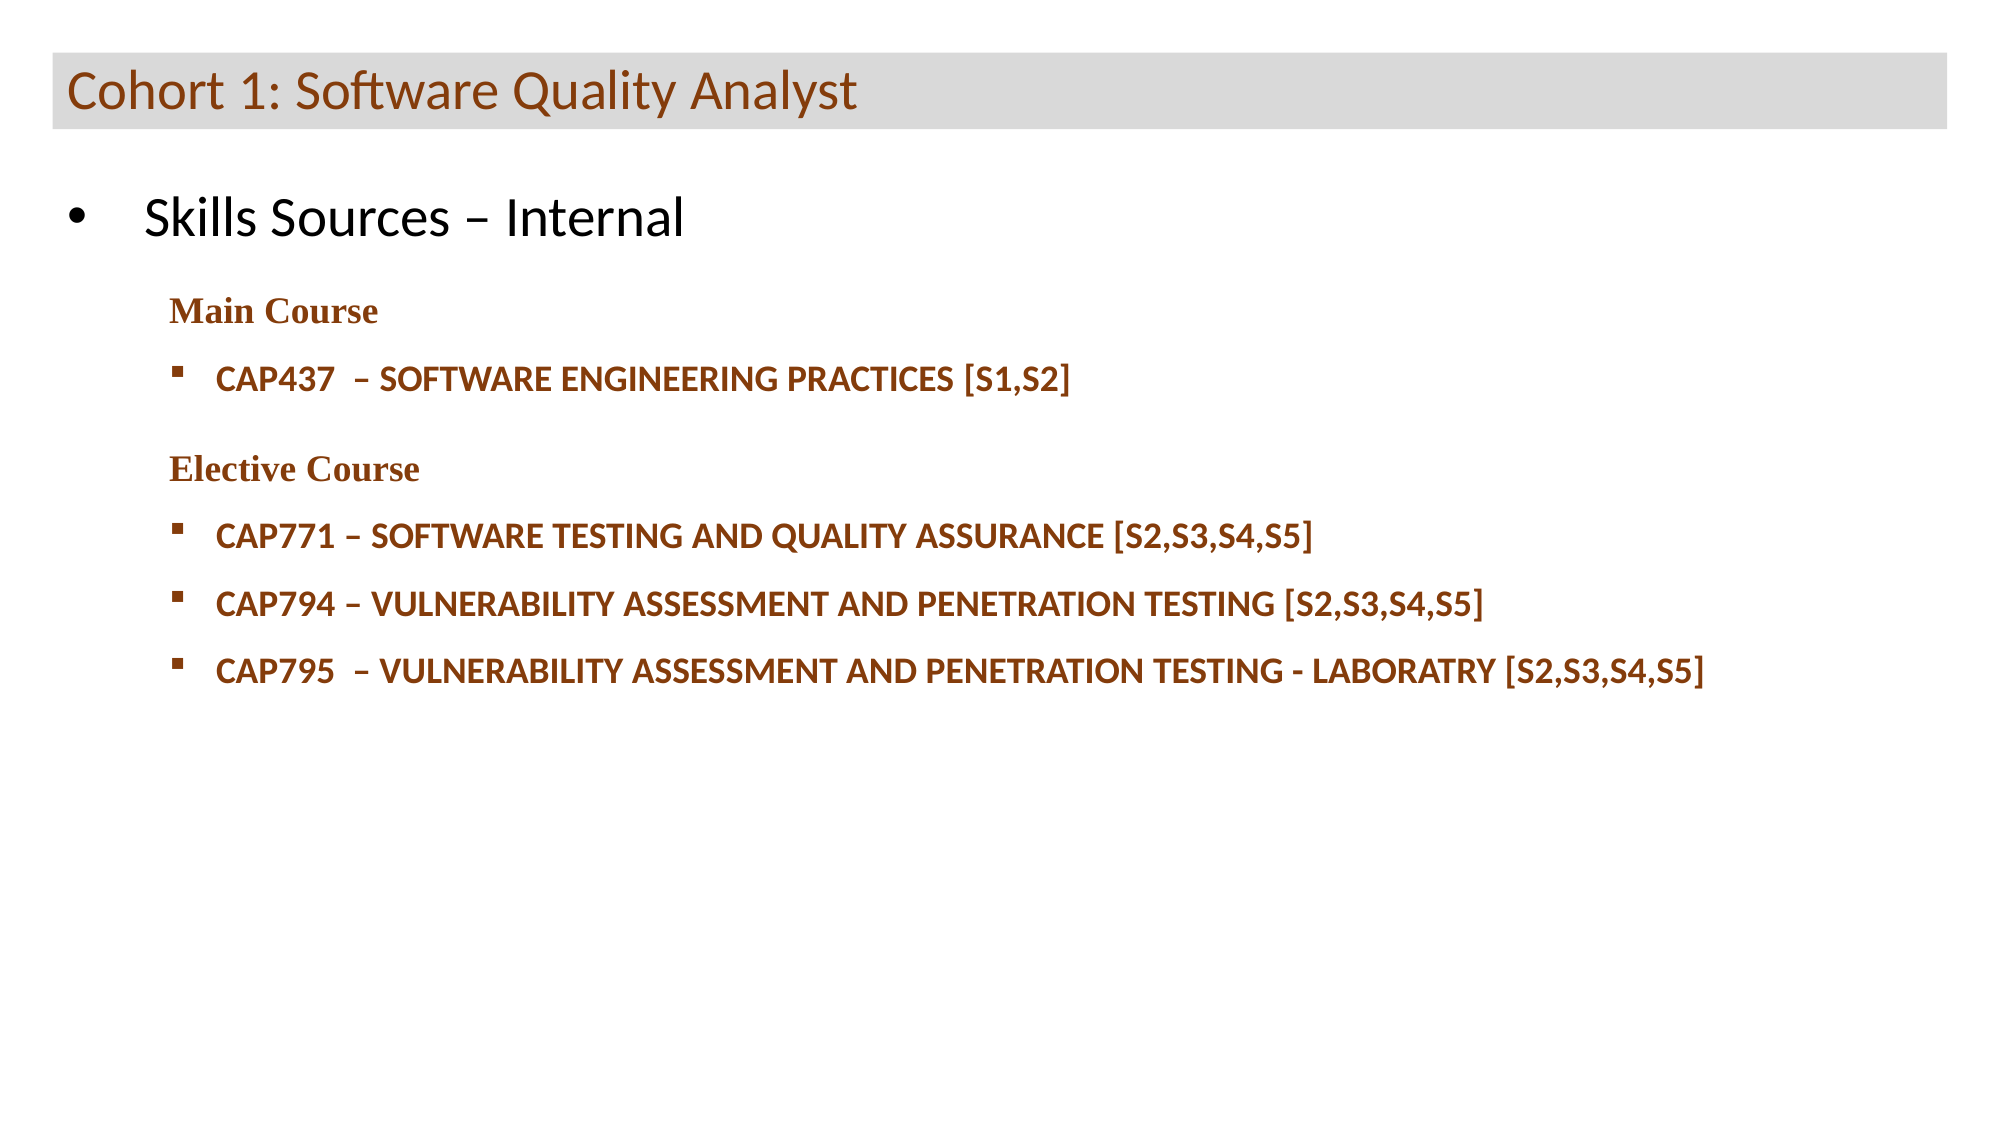

# Cohort 1: Software Quality Analyst
Skills Sources – Internal
Main Course
CAP437  – SOFTWARE ENGINEERING PRACTICES [S1,S2]

Elective Course
CAP771 – SOFTWARE TESTING AND QUALITY ASSURANCE [S2,S3,S4,S5]
CAP794 – VULNERABILITY ASSESSMENT AND PENETRATION TESTING [S2,S3,S4,S5]
CAP795  – VULNERABILITY ASSESSMENT AND PENETRATION TESTING - LABORATRY [S2,S3,S4,S5]